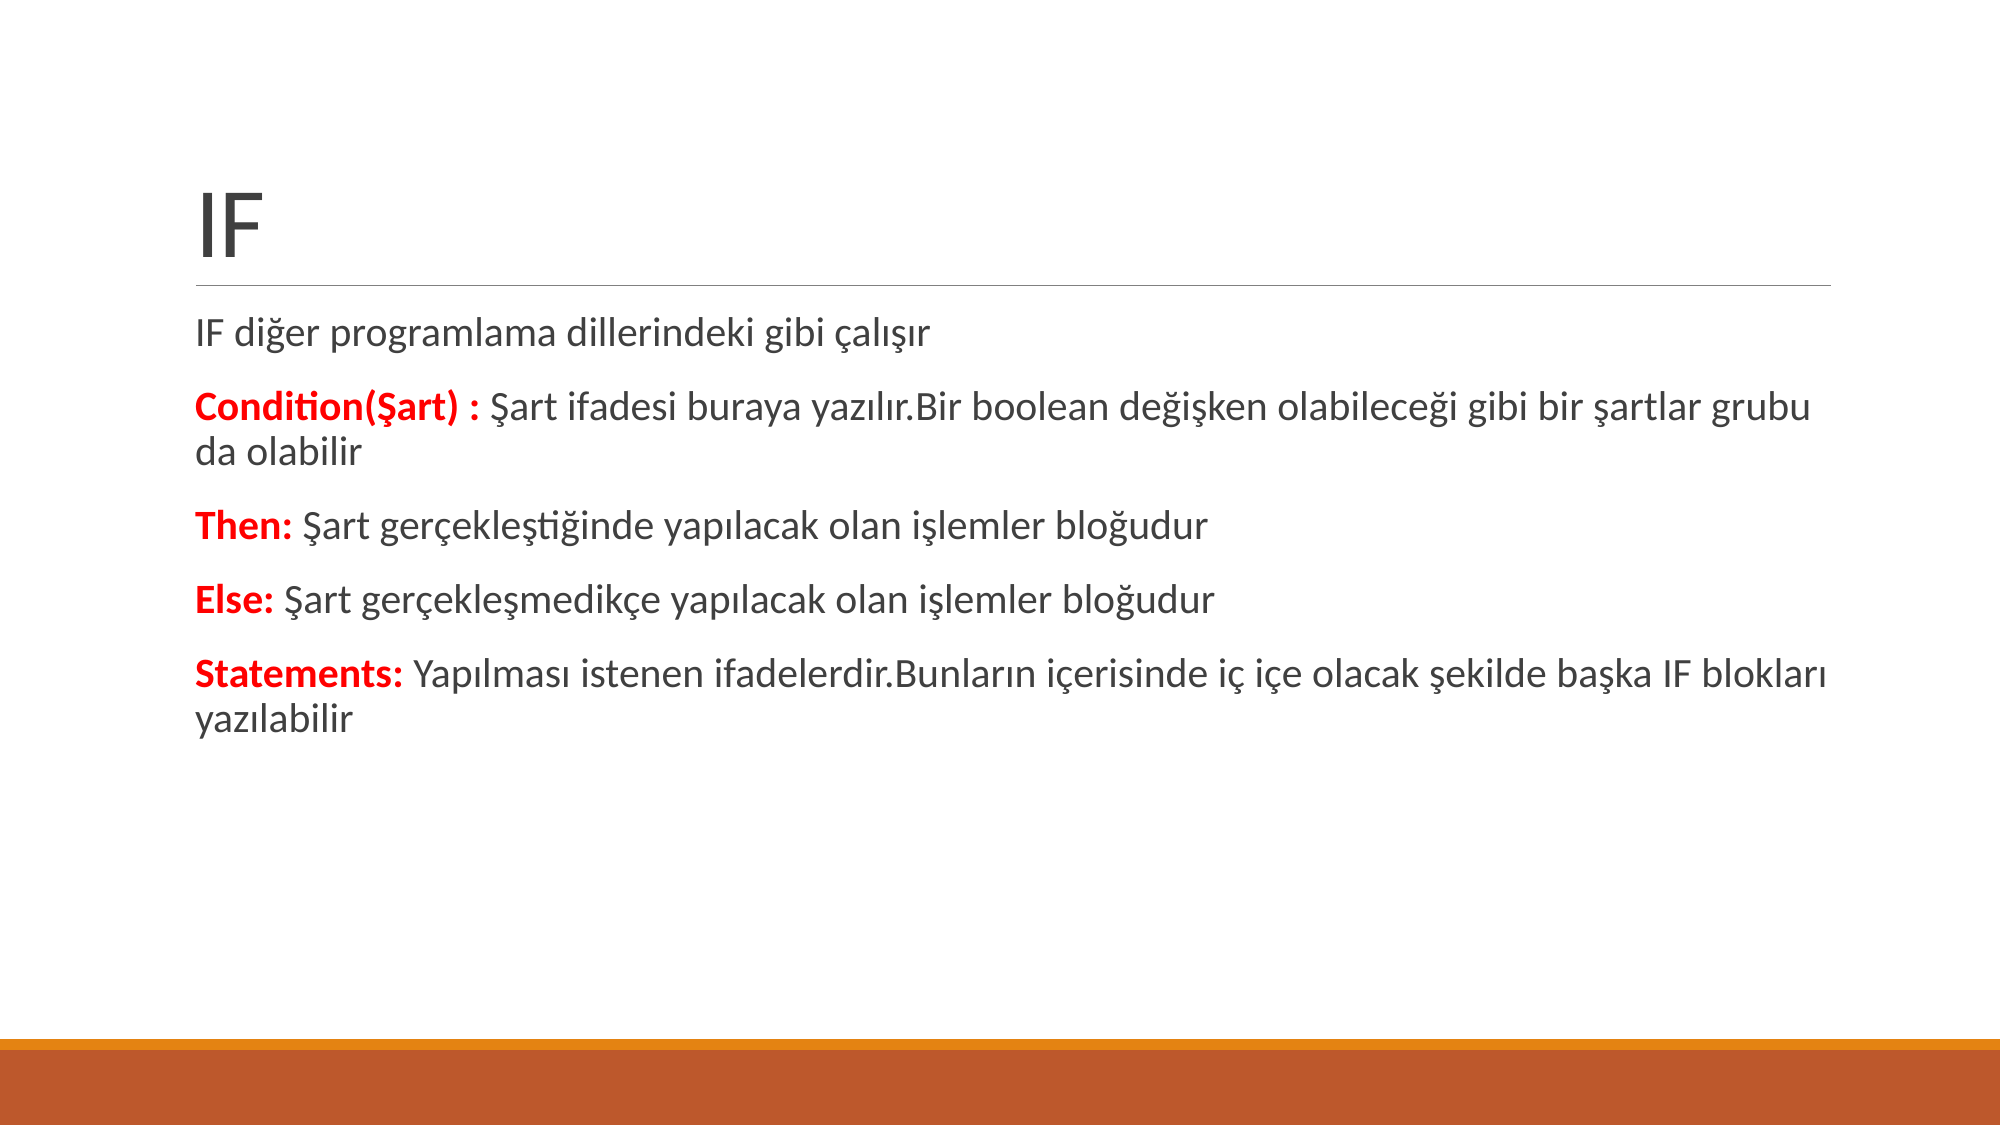

# IF
IF diğer programlama dillerindeki gibi çalışır
Condition(Şart) : Şart ifadesi buraya yazılır.Bir boolean değişken olabileceği gibi bir şartlar grubu da olabilir
Then: Şart gerçekleştiğinde yapılacak olan işlemler bloğudur
Else: Şart gerçekleşmedikçe yapılacak olan işlemler bloğudur
Statements: Yapılması istenen ifadelerdir.Bunların içerisinde iç içe olacak şekilde başka IF blokları yazılabilir